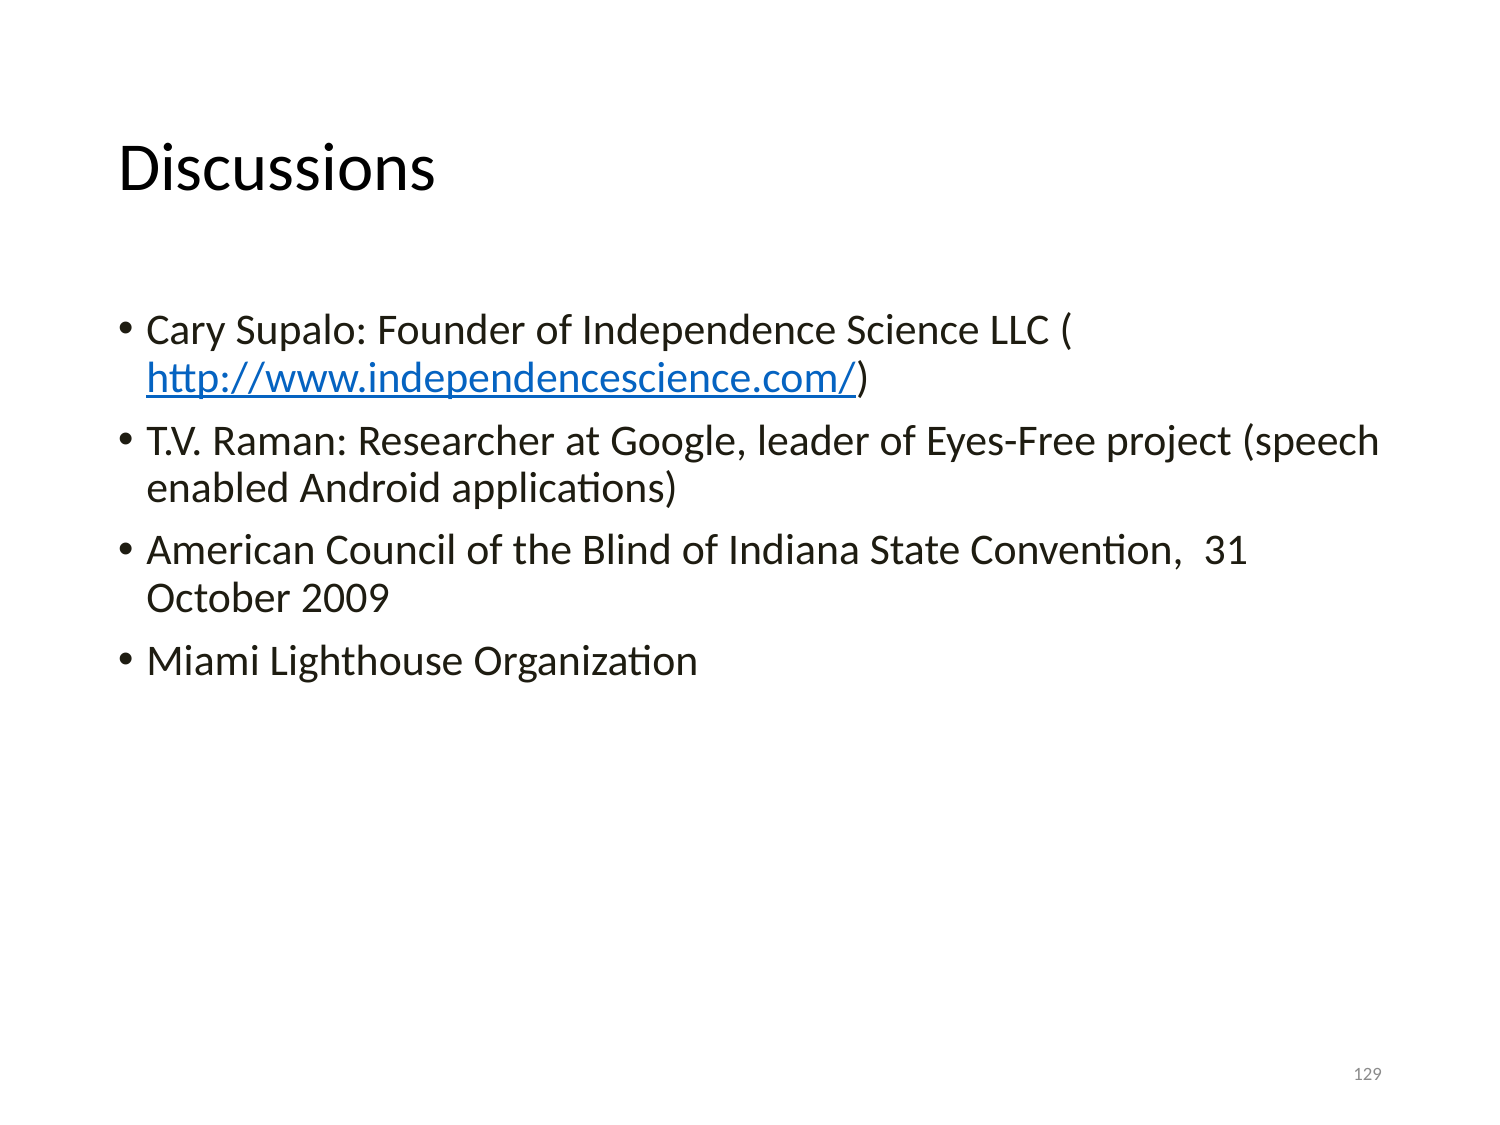

# Discussions
Cary Supalo: Founder of Independence Science LLC (http://www.independencescience.com/)
T.V. Raman: Researcher at Google, leader of Eyes-Free project (speech enabled Android applications)
American Council of the Blind of Indiana State Convention,  31 October 2009
Miami Lighthouse Organization
129